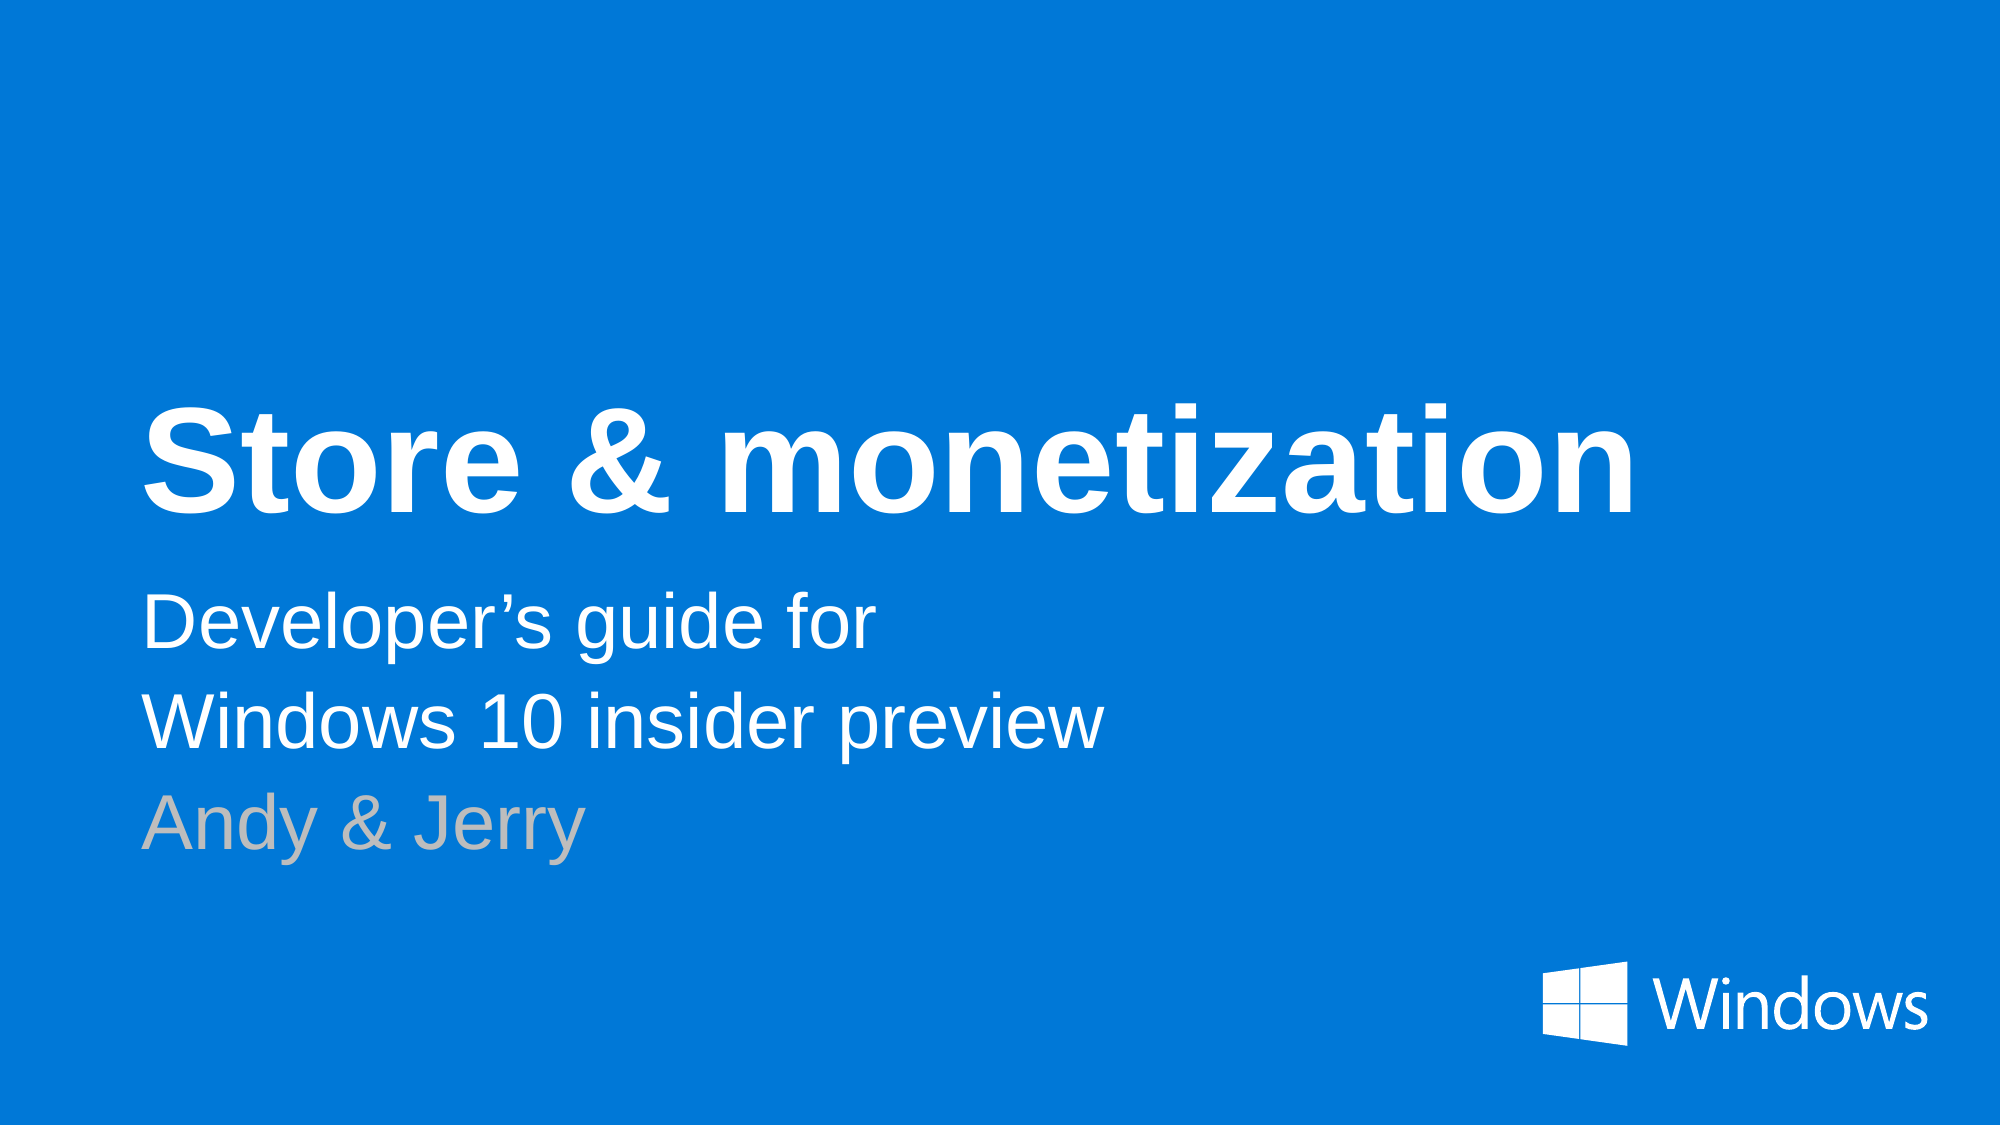

# Store & monetization
Developer’s guide for
Windows 10 insider preview
Andy & Jerry